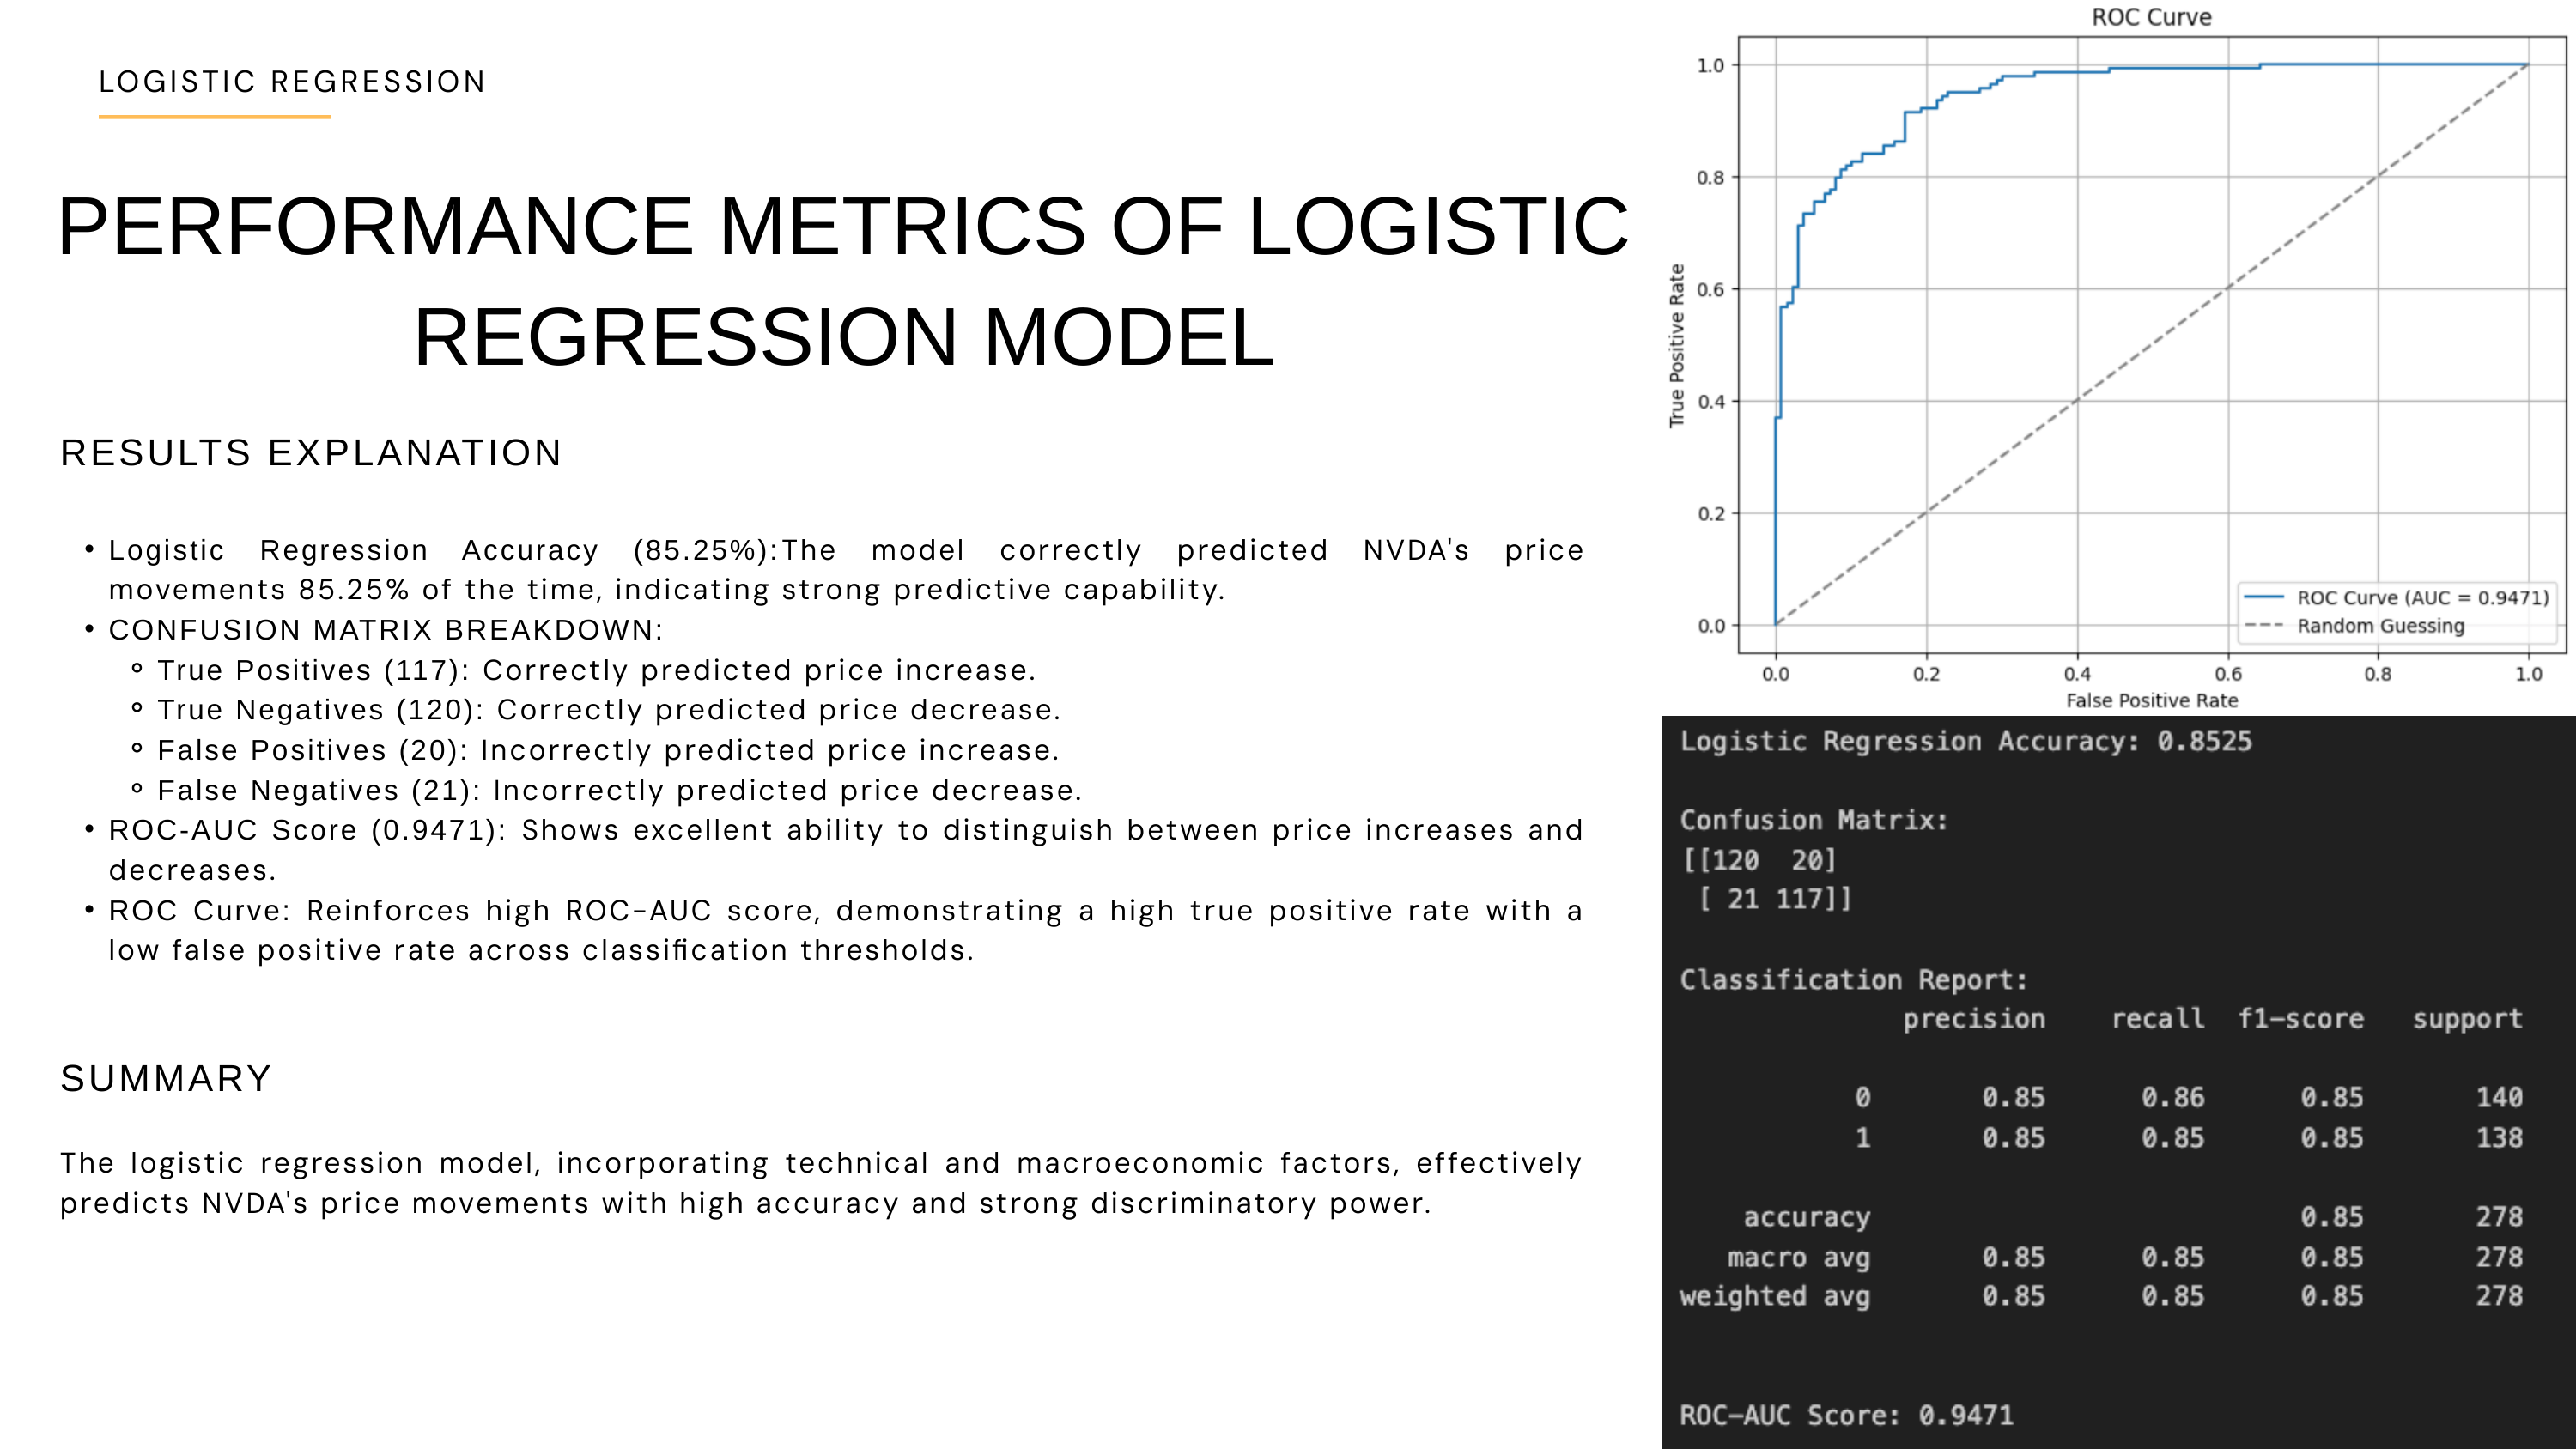

LOGISTIC REGRESSION

PERFORMANCE METRICS OF LOGISTIC REGRESSION MODEL
RESULTS EXPLANATION

Logistic Regression Accuracy (85.25%):The model correctly predicted NVDA's price movements 85.25% of the time, indicating strong predictive capability.
CONFUSION MATRIX BREAKDOWN:
True Positives (117): Correctly predicted price increase.
True Negatives (120): Correctly predicted price decrease.
False Positives (20): Incorrectly predicted price increase.
False Negatives (21): Incorrectly predicted price decrease.
ROC-AUC Score (0.9471): Shows excellent ability to distinguish between price increases and decreases.
ROC Curve: Reinforces high ROC-AUC score, demonstrating a high true positive rate with a low false positive rate across classification thresholds.

SUMMARY

The logistic regression model, incorporating technical and macroeconomic factors, effectively predicts NVDA's price movements with high accuracy and strong discriminatory power.